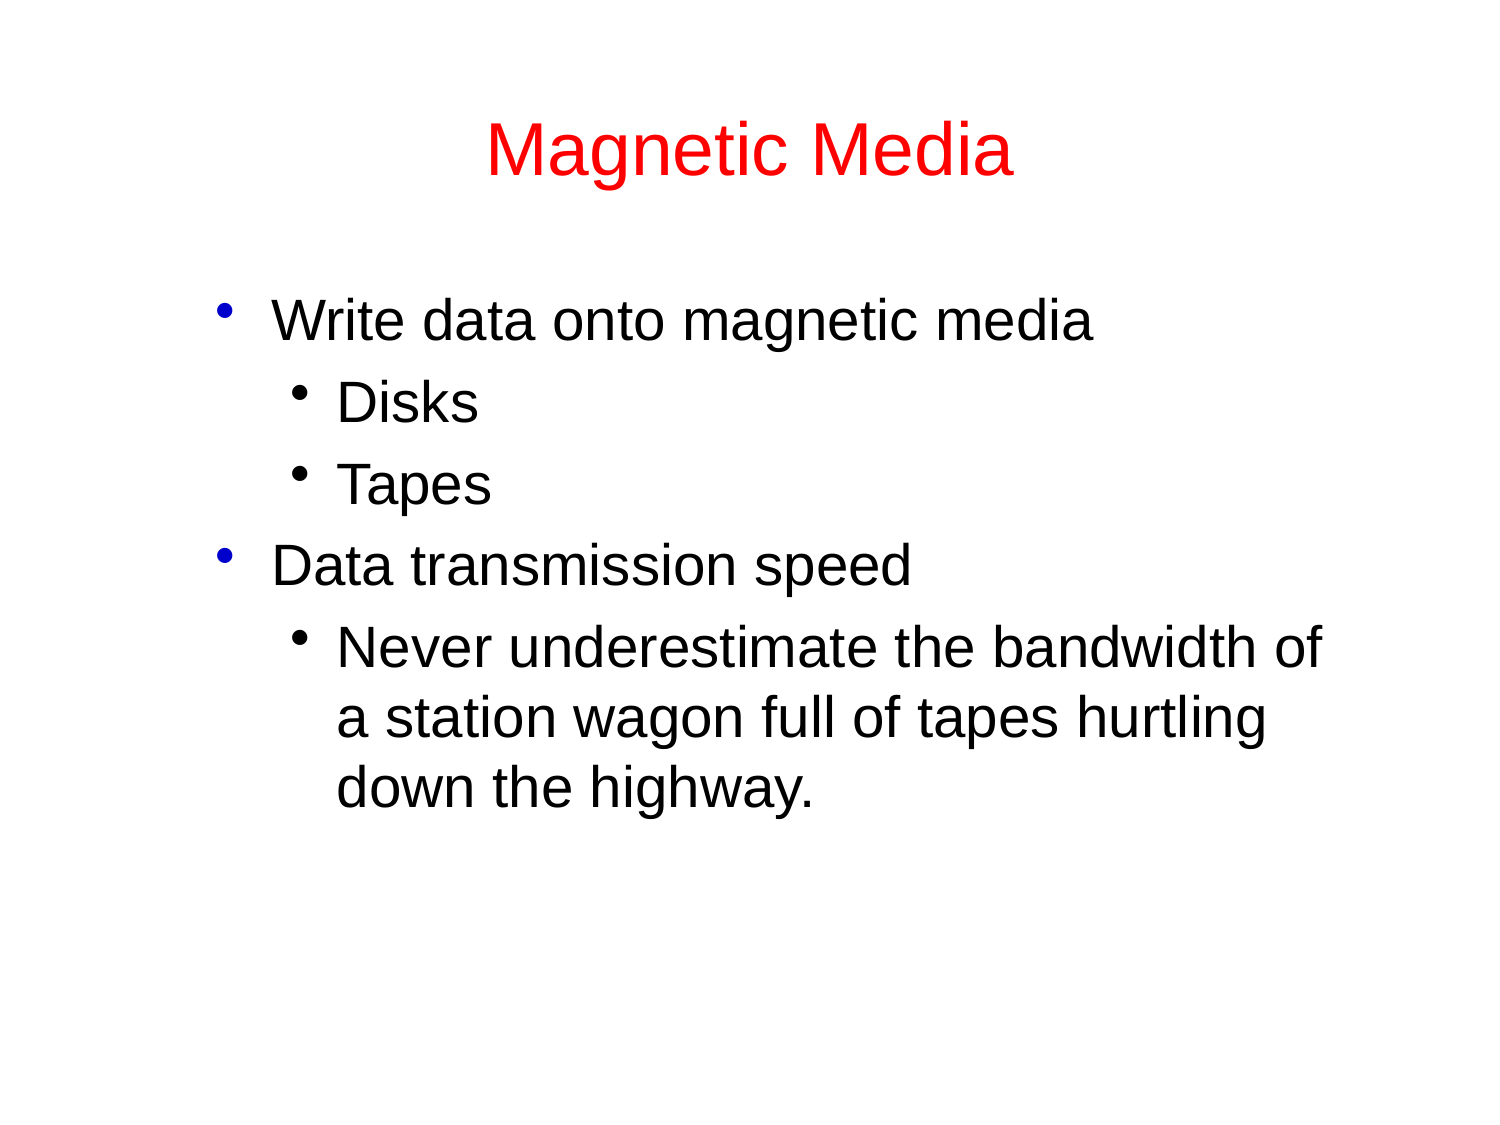

# Magnetic Media
Write data onto magnetic media
Disks
Tapes
Data transmission speed
Never underestimate the bandwidth of a station wagon full of tapes hurtling down the highway.